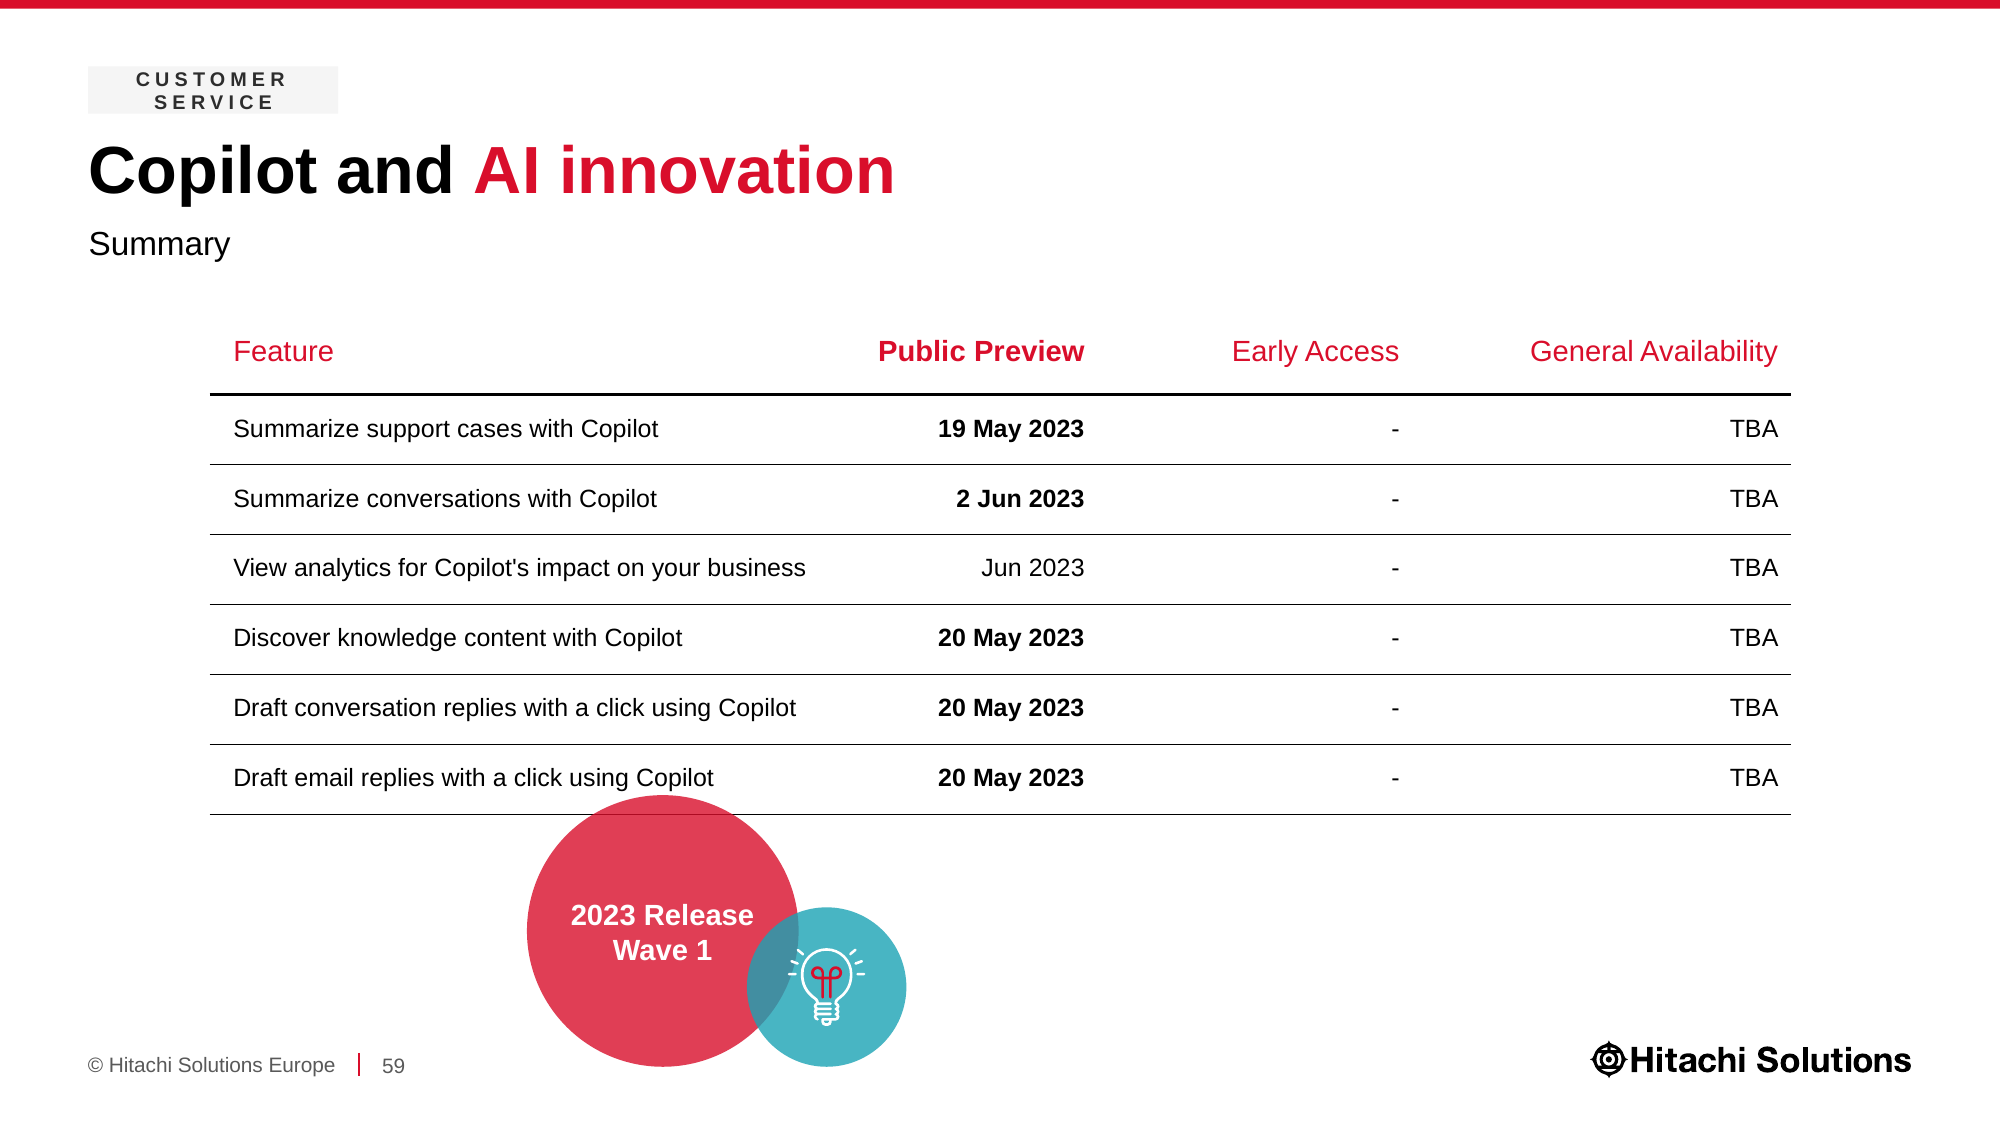

Customer service
# Copilot and AI innovation
Summary
| Feature | Public Preview | Early Access | General Availability |
| --- | --- | --- | --- |
| Summarize support cases with Copilot | 19 May 2023 | - | TBA |
| Summarize conversations with Copilot | 2 Jun 2023 | - | TBA |
| View analytics for Copilot's impact on your business | Jun 2023 | - | TBA |
| Discover knowledge content with Copilot | 20 May 2023 | - | TBA |
| Draft conversation replies with a click using Copilot | 20 May 2023 | - | TBA |
| Draft email replies with a click using Copilot | 20 May 2023 | - | TBA |
2023 Release Wave 1